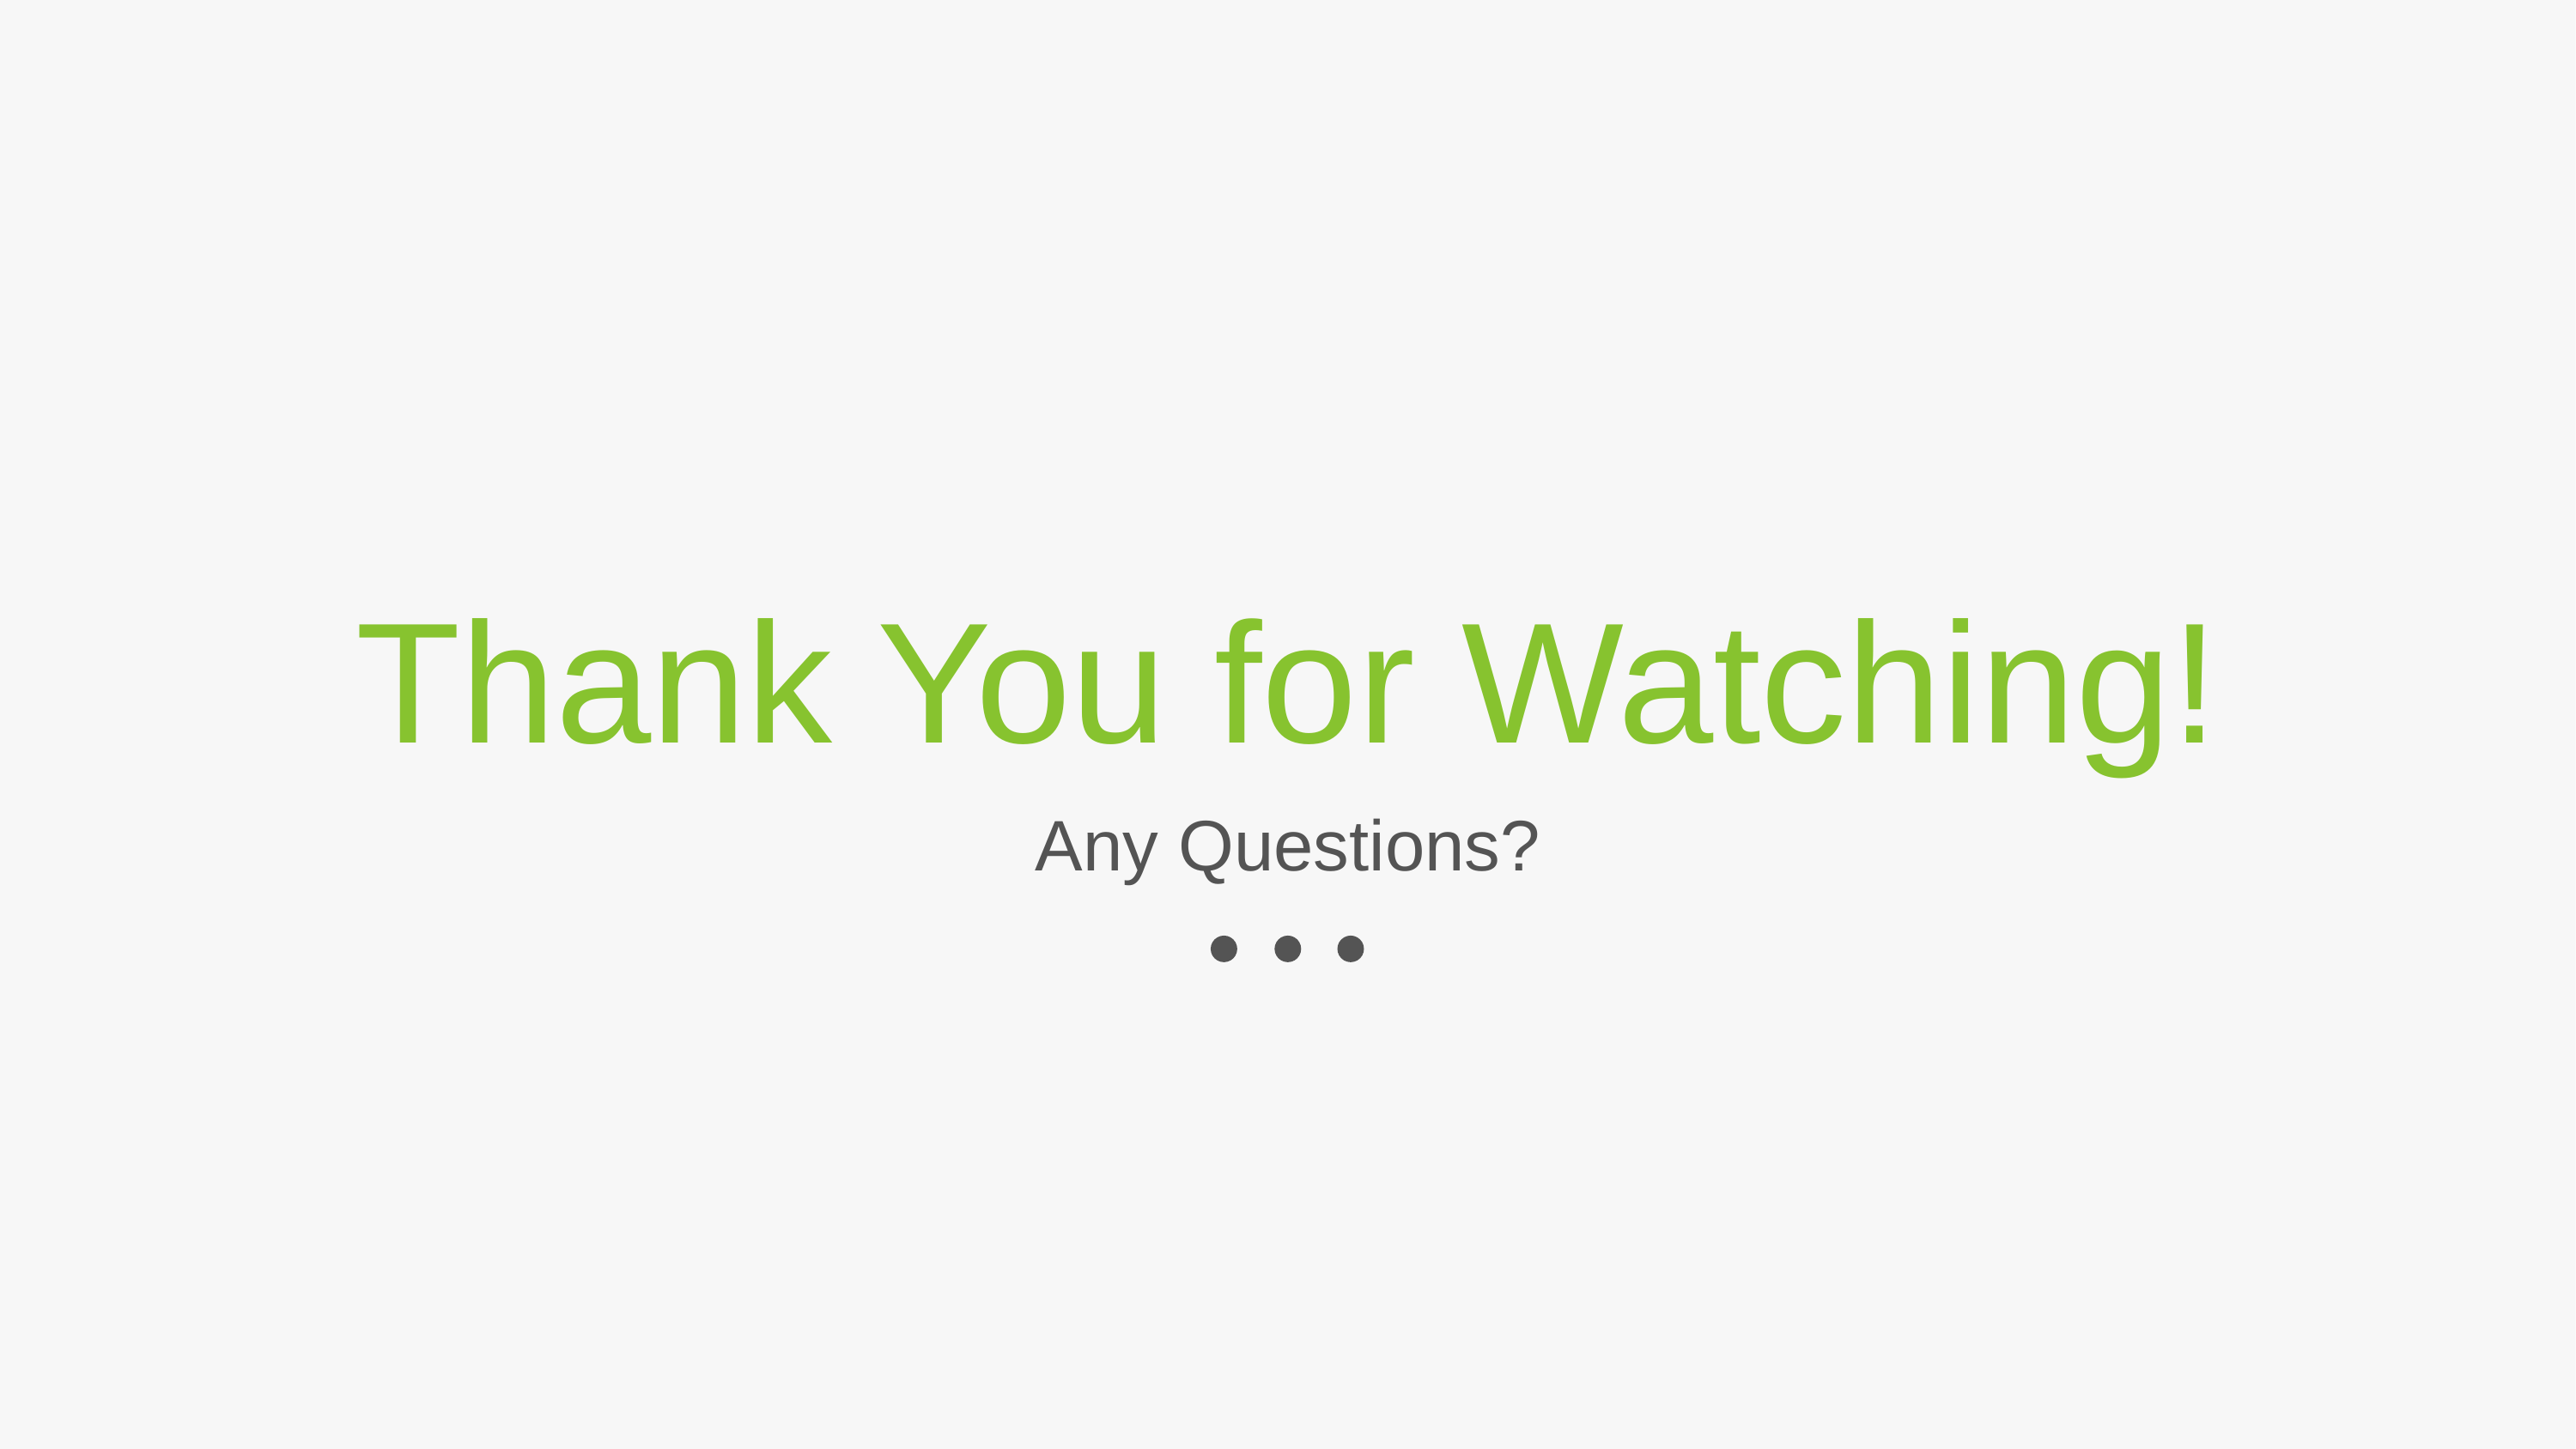

# Thank You for Watching!
Any Questions?